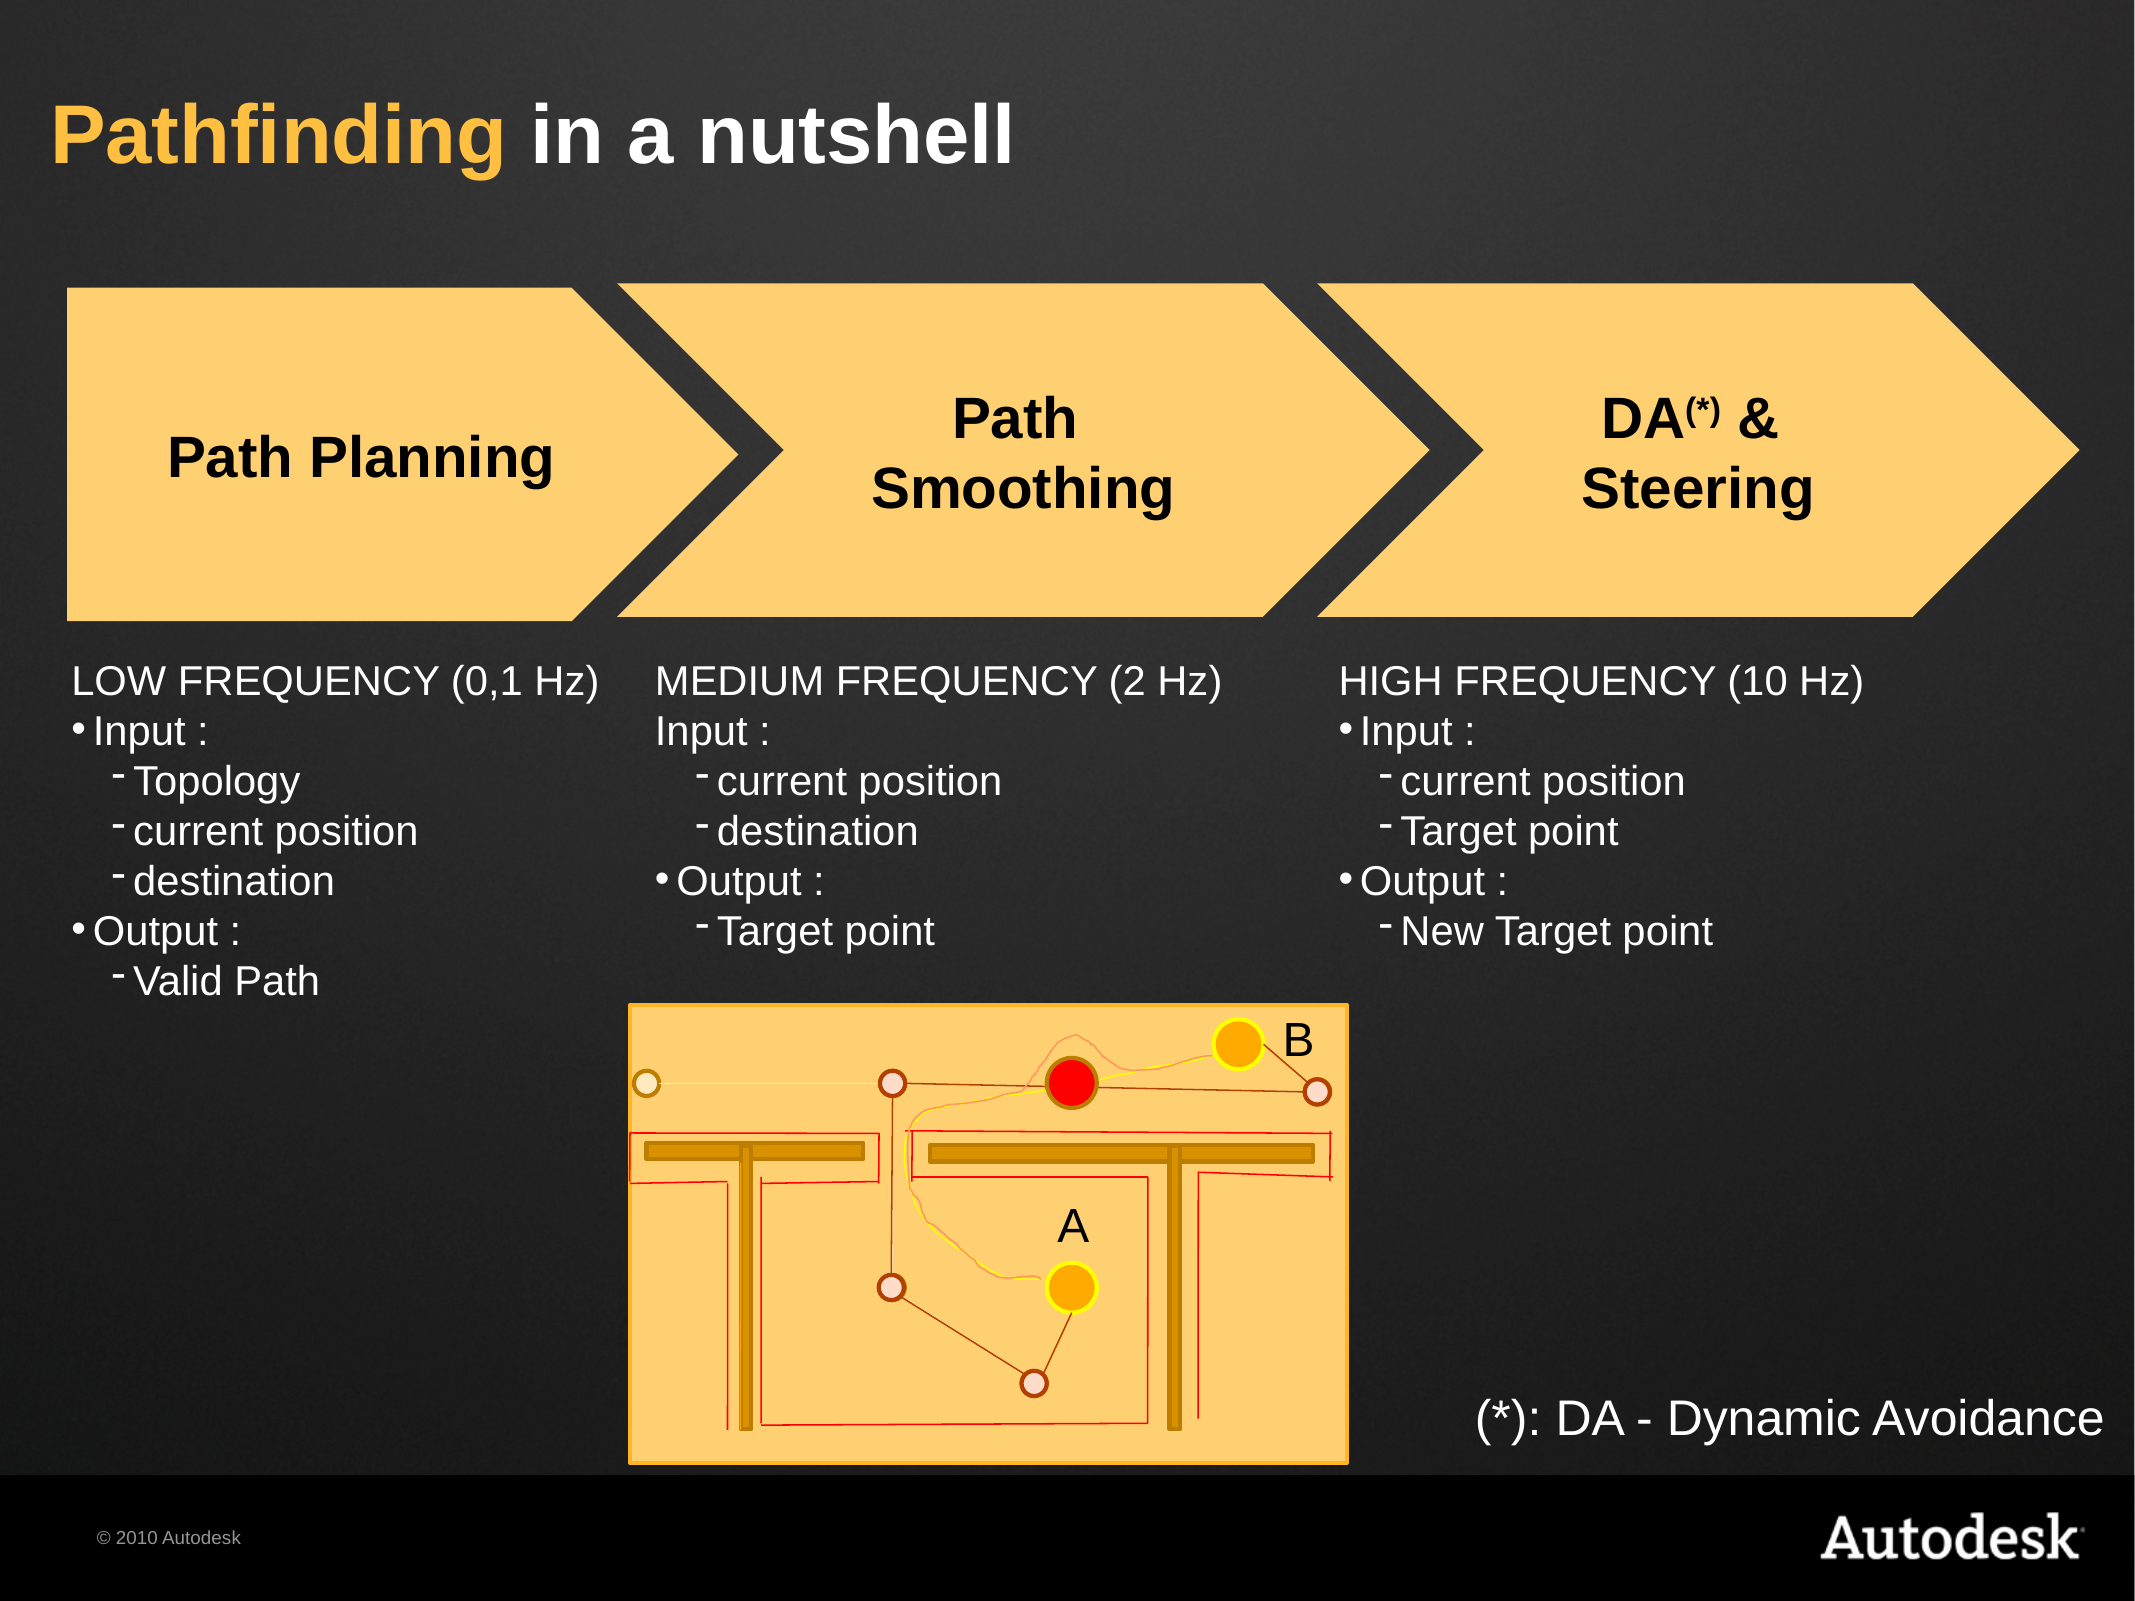

# Pathfinding in a nutshell
Path
Smoothing
DA(*) &
Steering
Path Planning
LOW FREQUENCY (0,1 Hz)
Input :
Topology
current position
destination
Output :
Valid Path
HIGH FREQUENCY (10 Hz)
Input :
current position
Target point
Output :
New Target point
MEDIUM FREQUENCY (2 Hz)
Input :
current position
destination
Output :
Target point
B

A

(*): DA - Dynamic Avoidance